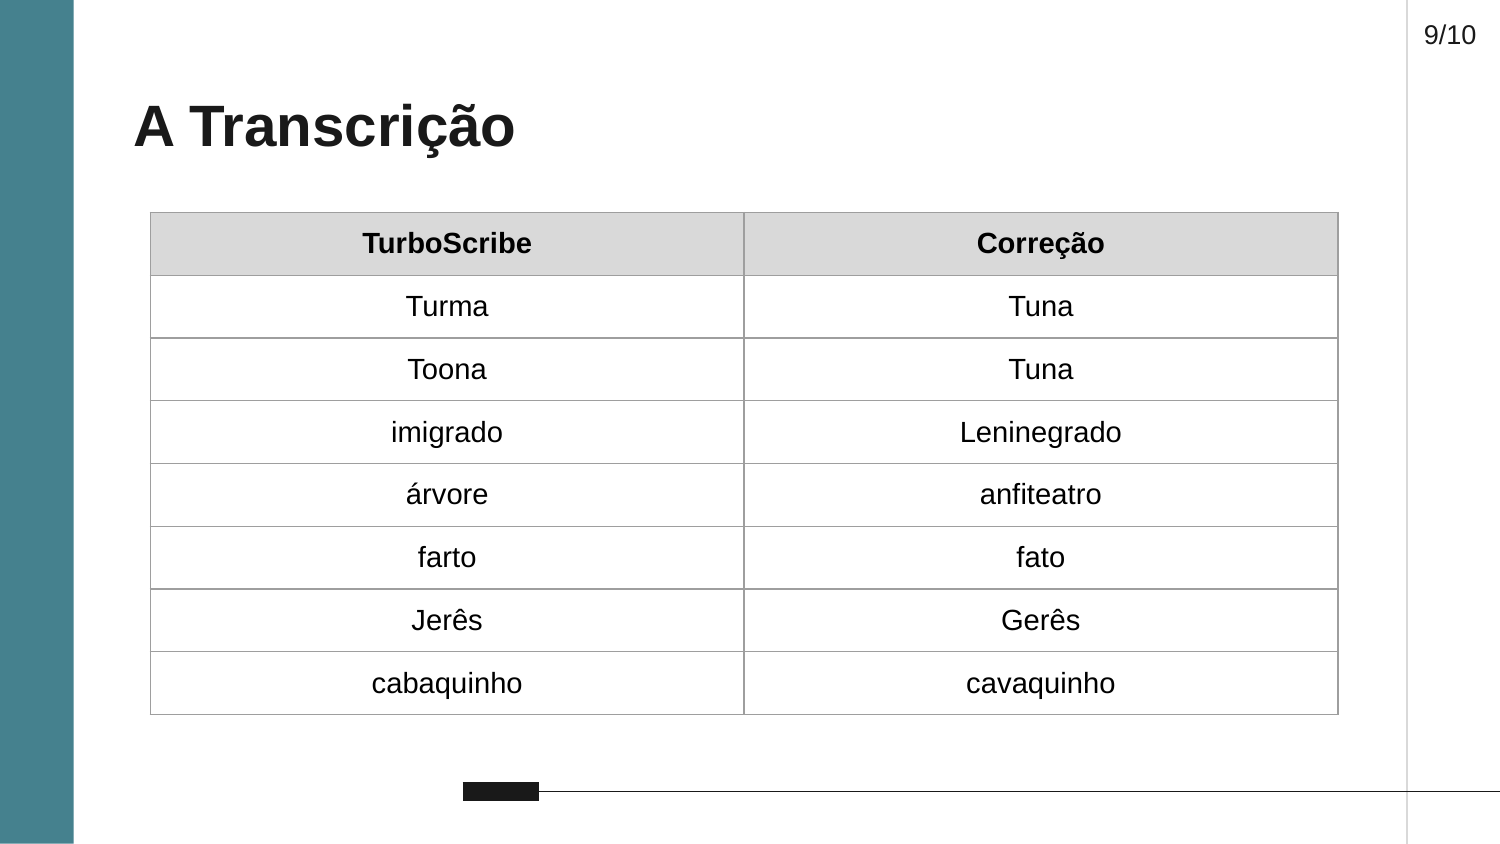

9/10
# A Transcrição
| TurboScribe | Correção |
| --- | --- |
| Turma | Tuna |
| Toona | Tuna |
| imigrado | Leninegrado |
| árvore | anfiteatro |
| farto | fato |
| Jerês | Gerês |
| cabaquinho | cavaquinho |